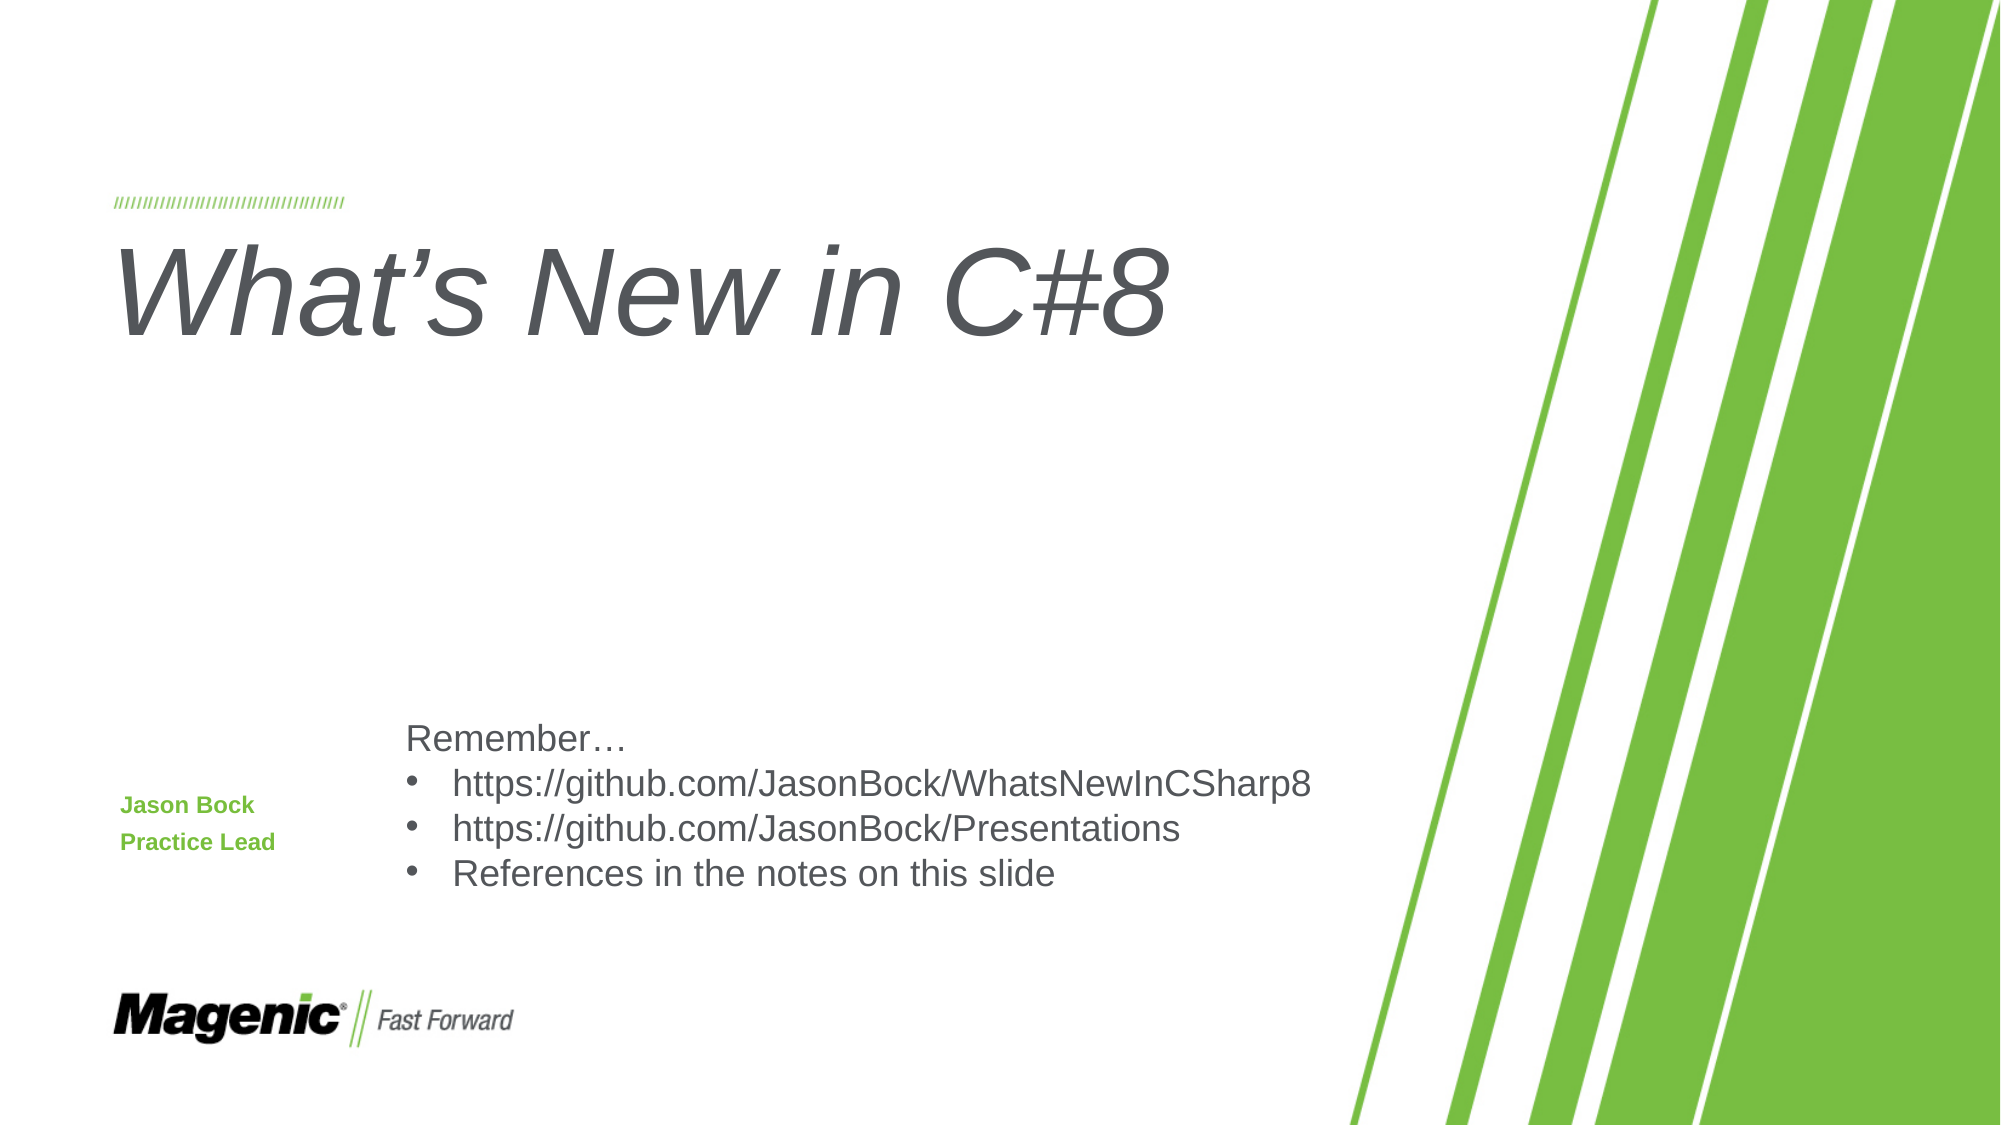

# What’s New in C#8
Remember…
https://github.com/JasonBock/WhatsNewInCSharp8
https://github.com/JasonBock/Presentations
References in the notes on this slide
Jason Bock
Practice Lead